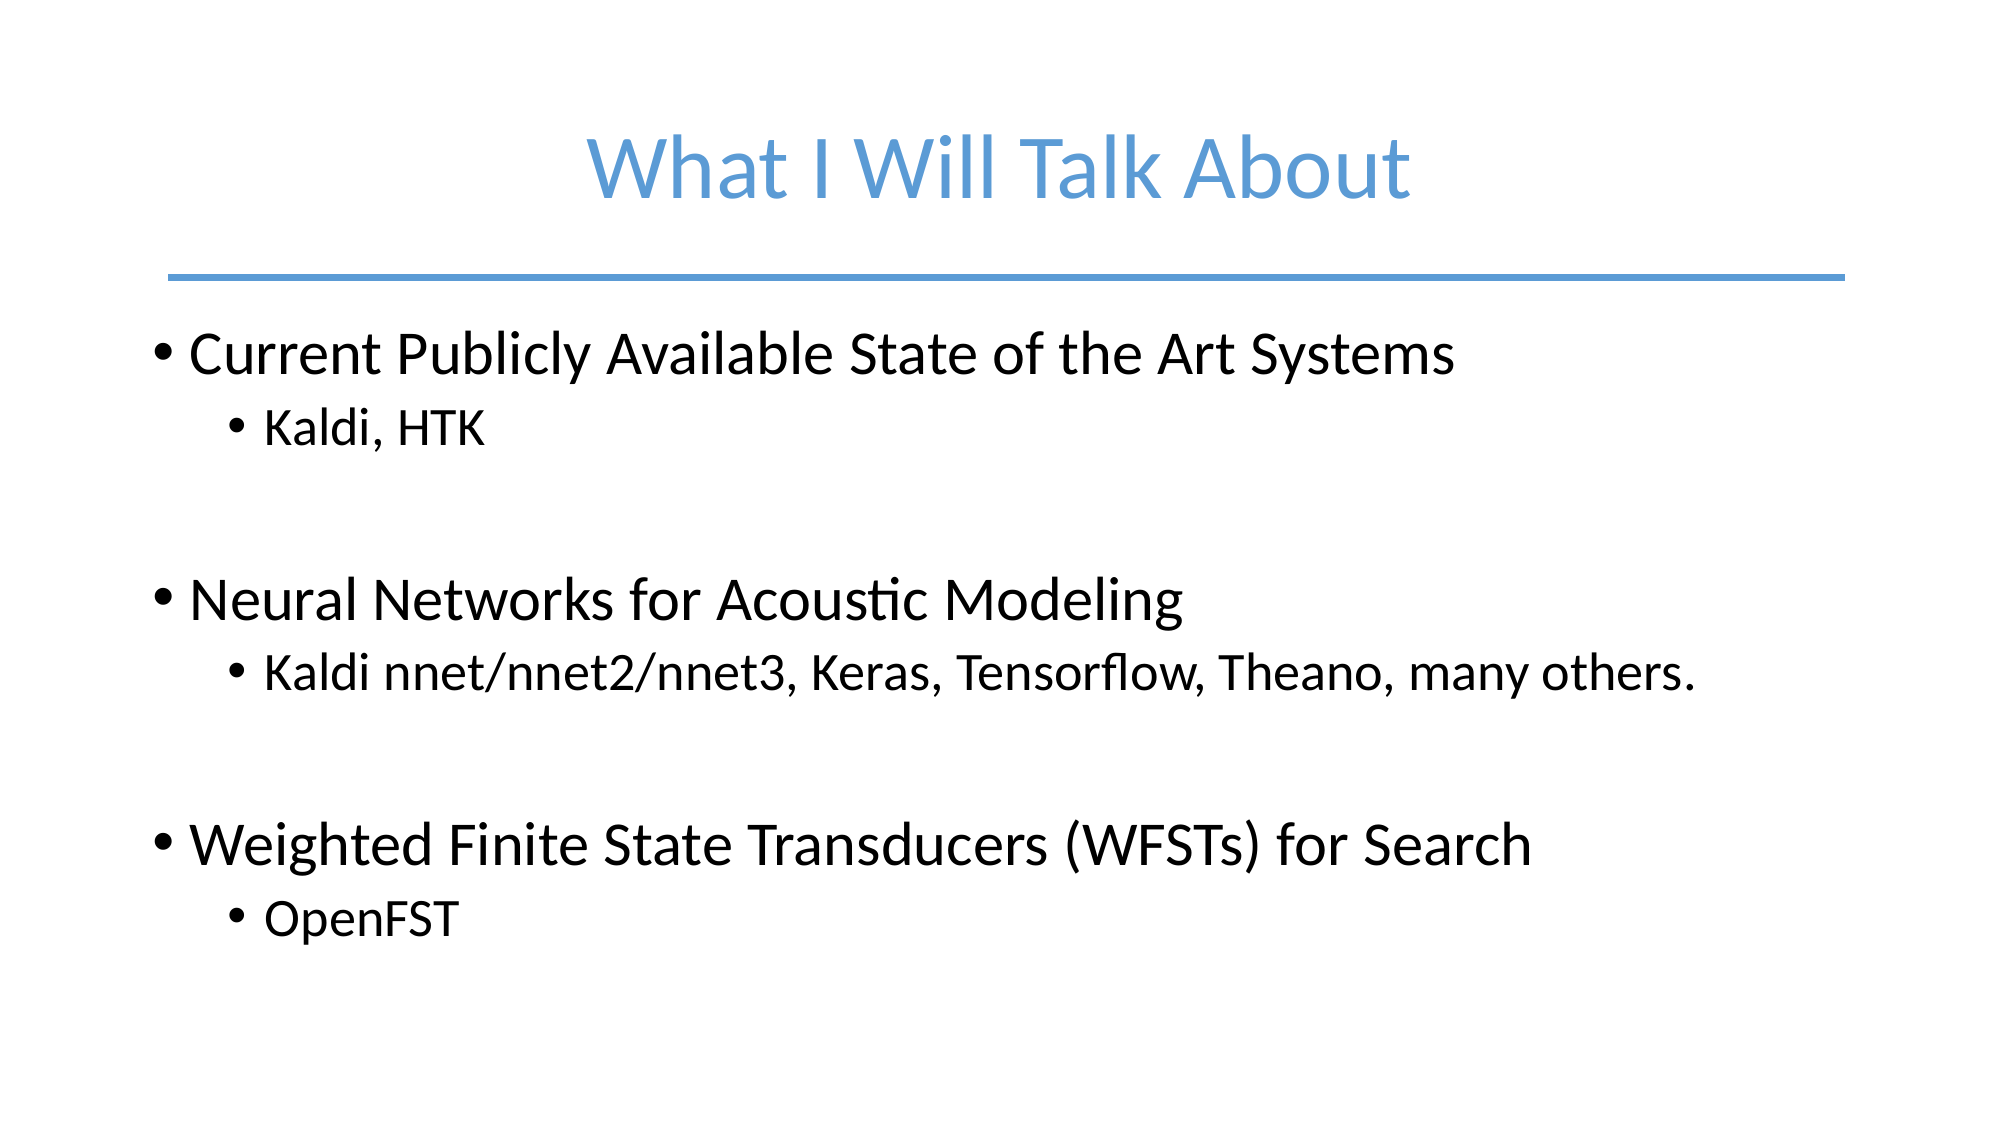

# What I Will Talk About
Current Publicly Available State of the Art Systems
Kaldi, HTK

Neural Networks for Acoustic Modeling
Kaldi nnet/nnet2/nnet3, Keras, Tensorflow, Theano, many others.

Weighted Finite State Transducers (WFSTs) for Search
OpenFST